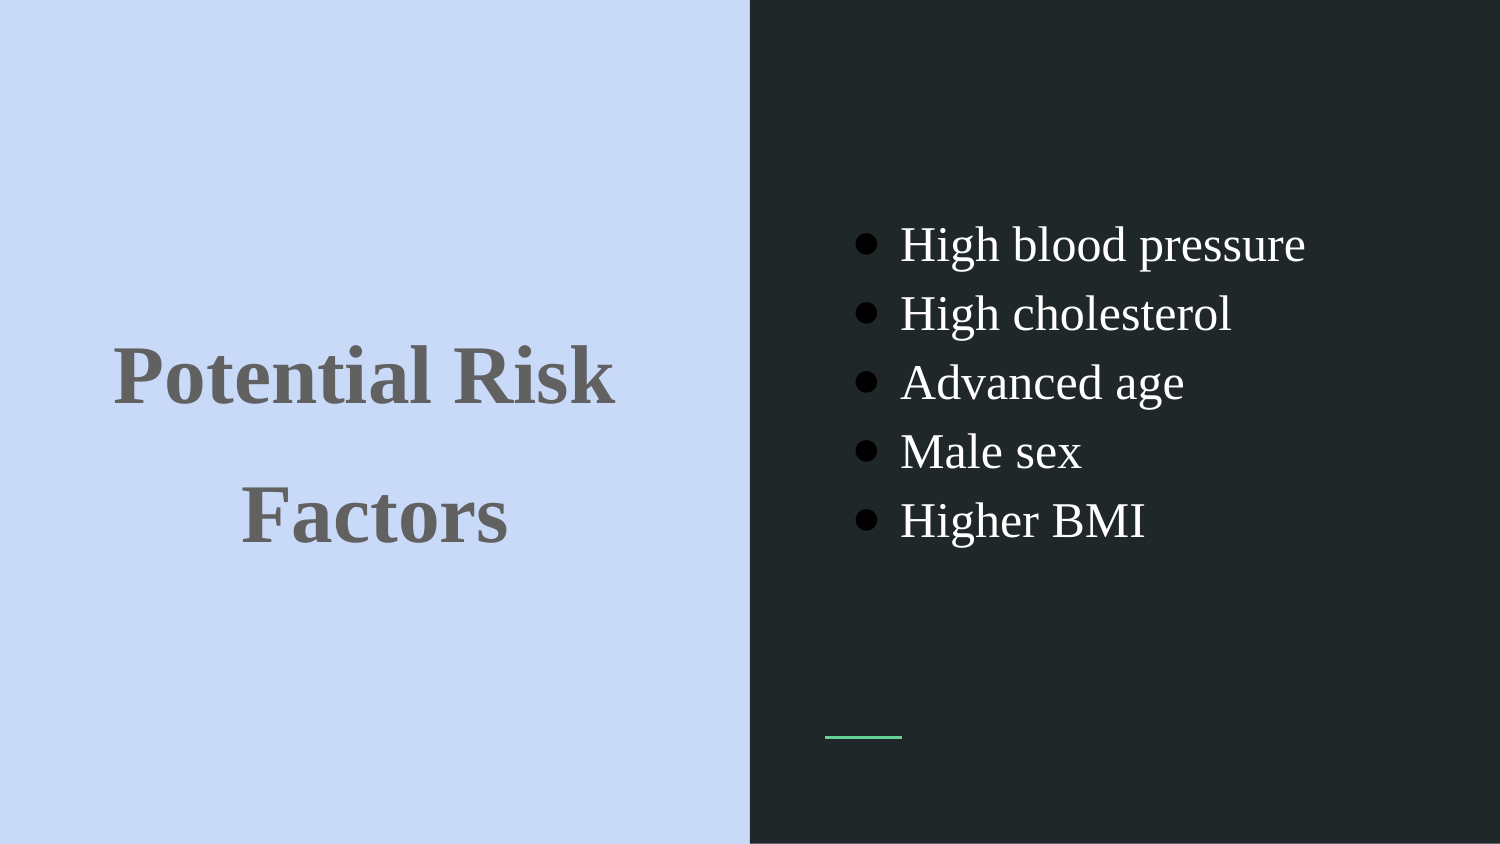

High blood pressure
High cholesterol
Advanced age
Male sex
Higher BMI

# Potential Risk
Factors